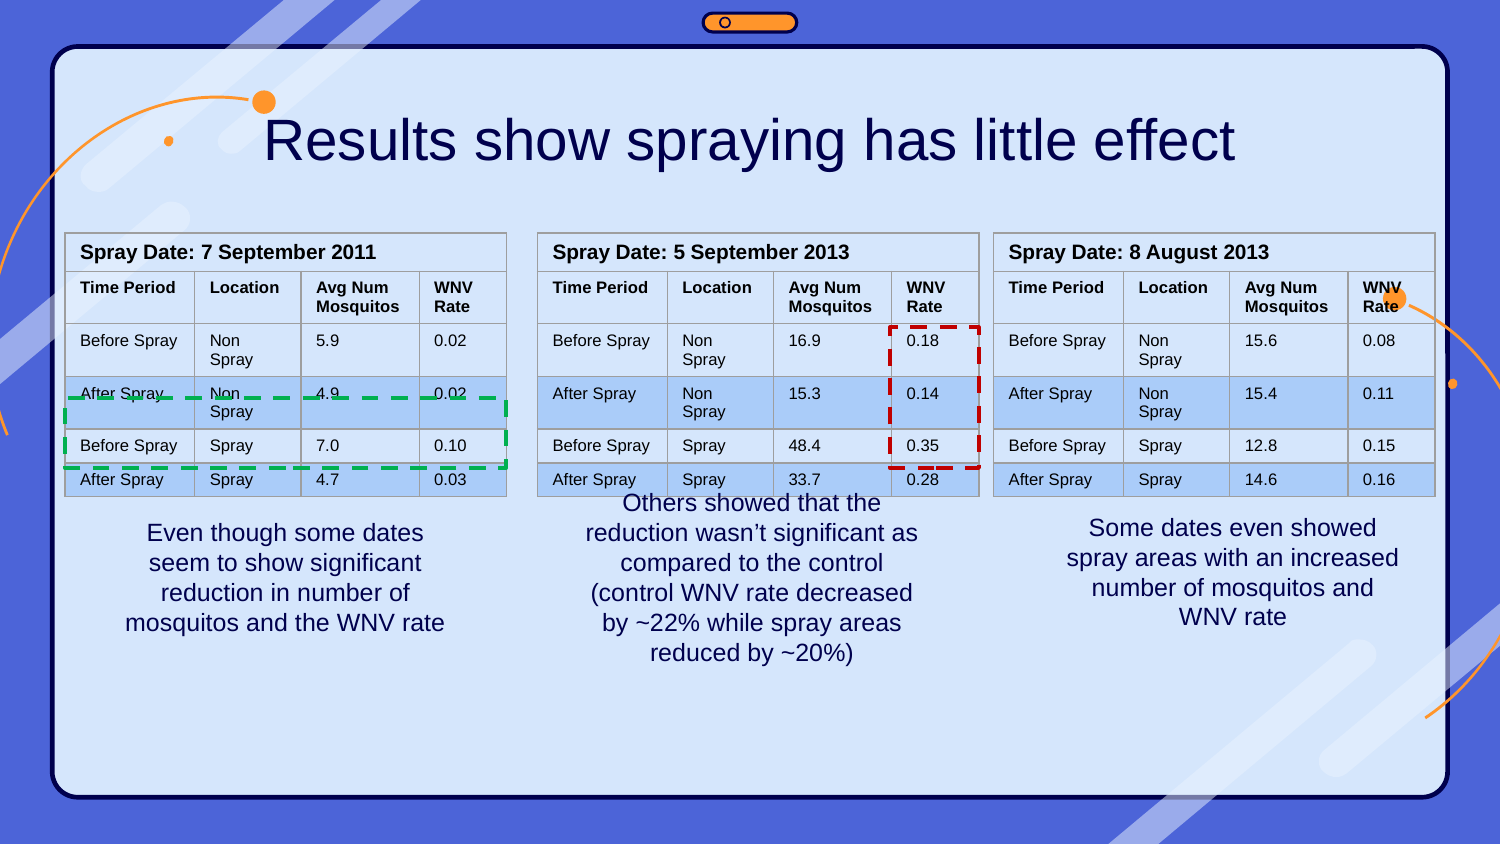

# Results show spraying has little effect
| Spray Date: 7 September 2011 |  |  |  |
| --- | --- | --- | --- |
| Time Period | Location | Avg Num Mosquitos | WNV Rate |
| Before Spray | Non Spray | 5.9 | 0.02 |
| After Spray | Non Spray | 4.9 | 0.02 |
| Before Spray | Spray | 7.0 | 0.10 |
| After Spray | Spray | 4.7 | 0.03 |
| Spray Date: 5 September 2013 |  |  |  |
| --- | --- | --- | --- |
| Time Period | Location | Avg Num Mosquitos | WNV Rate |
| Before Spray | Non Spray | 16.9 | 0.18 |
| After Spray | Non Spray | 15.3 | 0.14 |
| Before Spray | Spray | 48.4 | 0.35 |
| After Spray | Spray | 33.7 | 0.28 |
| Spray Date: 8 August 2013 |  |  |  |
| --- | --- | --- | --- |
| Time Period | Location | Avg Num Mosquitos | WNV Rate |
| Before Spray | Non Spray | 15.6 | 0.08 |
| After Spray | Non Spray | 15.4 | 0.11 |
| Before Spray | Spray | 12.8 | 0.15 |
| After Spray | Spray | 14.6 | 0.16 |

Some dates even showed spray areas with an increased number of mosquitos and WNV rate
Even though some dates seem to show significant reduction in number of mosquitos and the WNV rate
Others showed that the reduction wasn’t significant as compared to the control
(control WNV rate decreased by ~22% while spray areas reduced by ~20%)